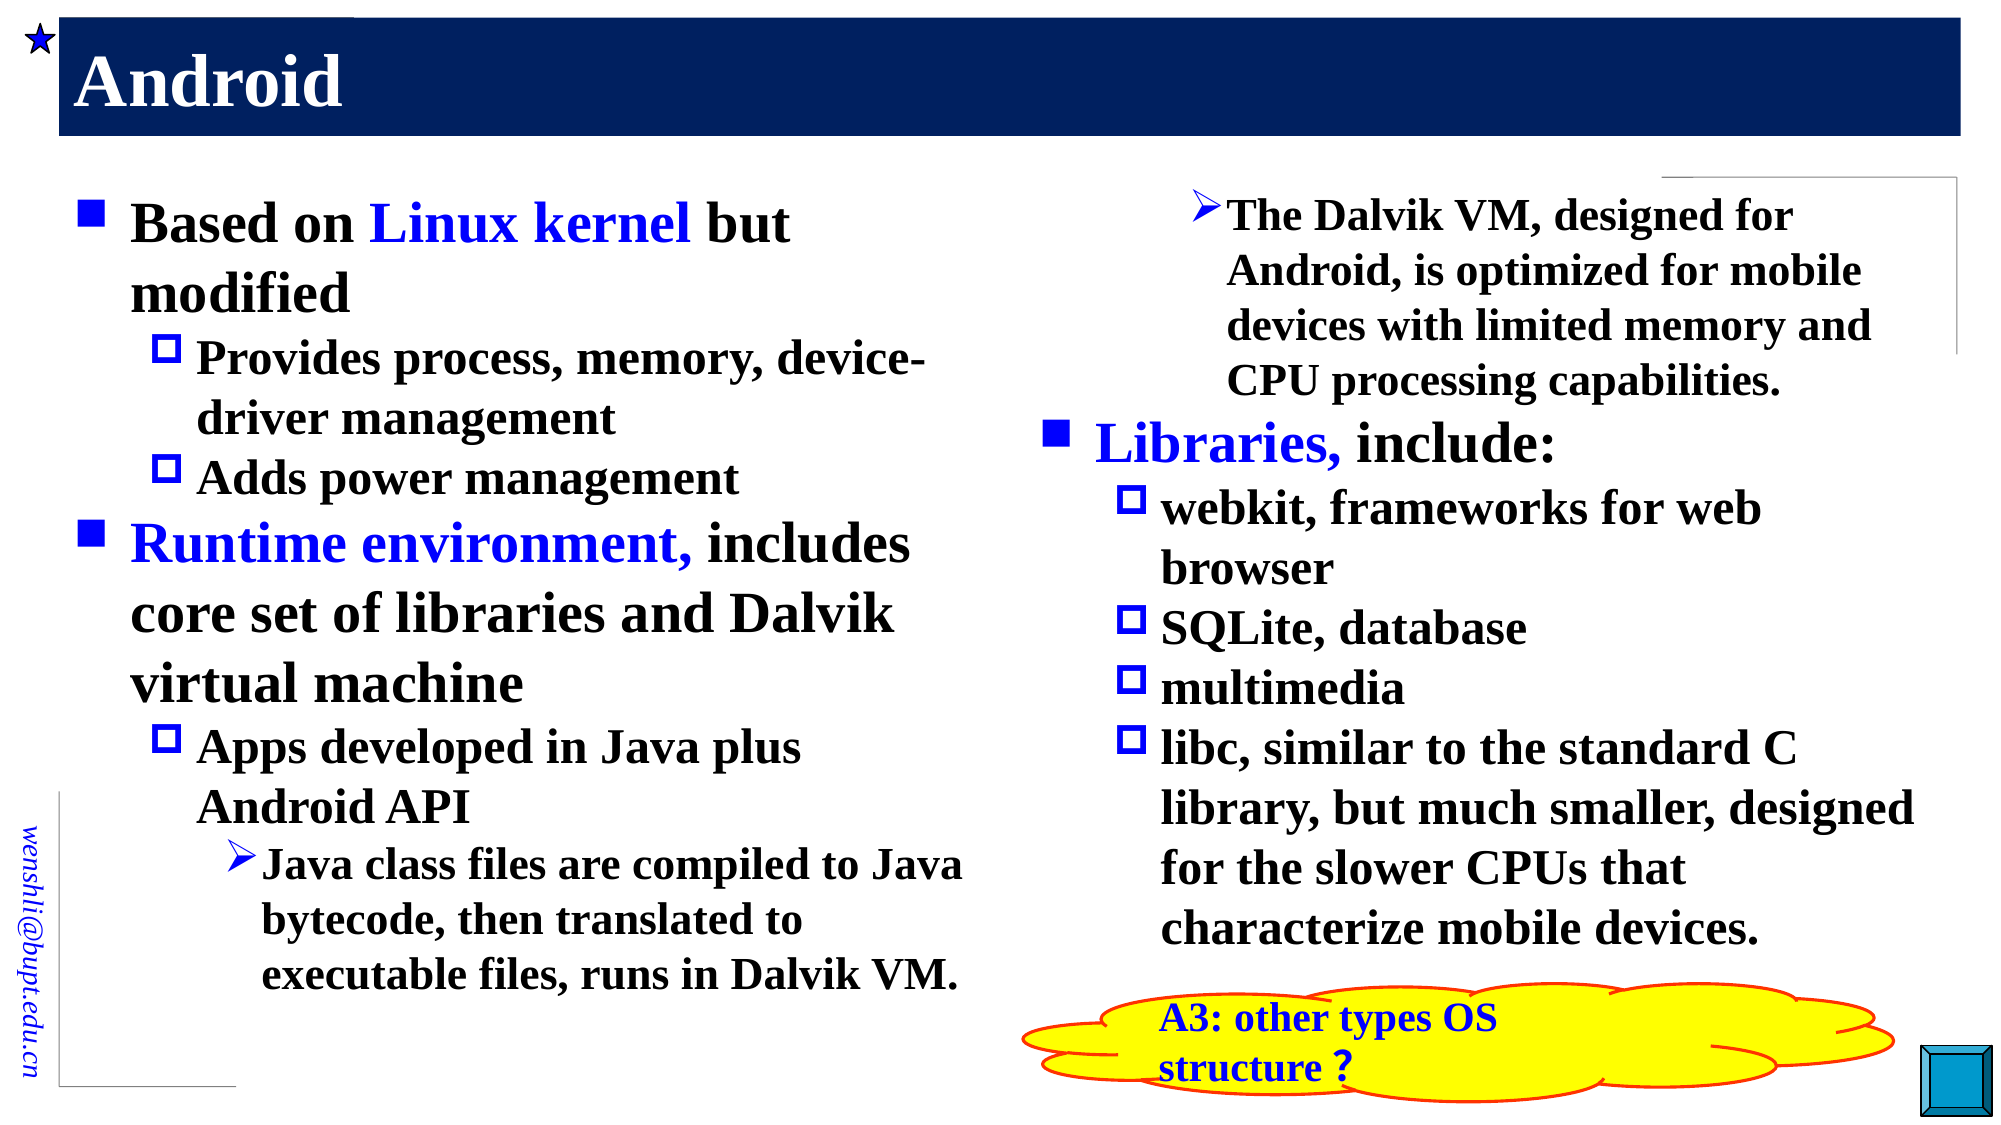

# Android
Based on Linux kernel but modified
Provides process, memory, device-driver management
Adds power management
Runtime environment, includes core set of libraries and Dalvik virtual machine
Apps developed in Java plus Android API
Java class files are compiled to Java bytecode, then translated to executable files, runs in Dalvik VM.
The Dalvik VM, designed for Android, is optimized for mobile devices with limited memory and CPU processing capabilities.
Libraries, include:
webkit, frameworks for web browser
SQLite, database
multimedia
libc, similar to the standard C library, but much smaller, designed for the slower CPUs that characterize mobile devices.

A3: other types OS structure？

57